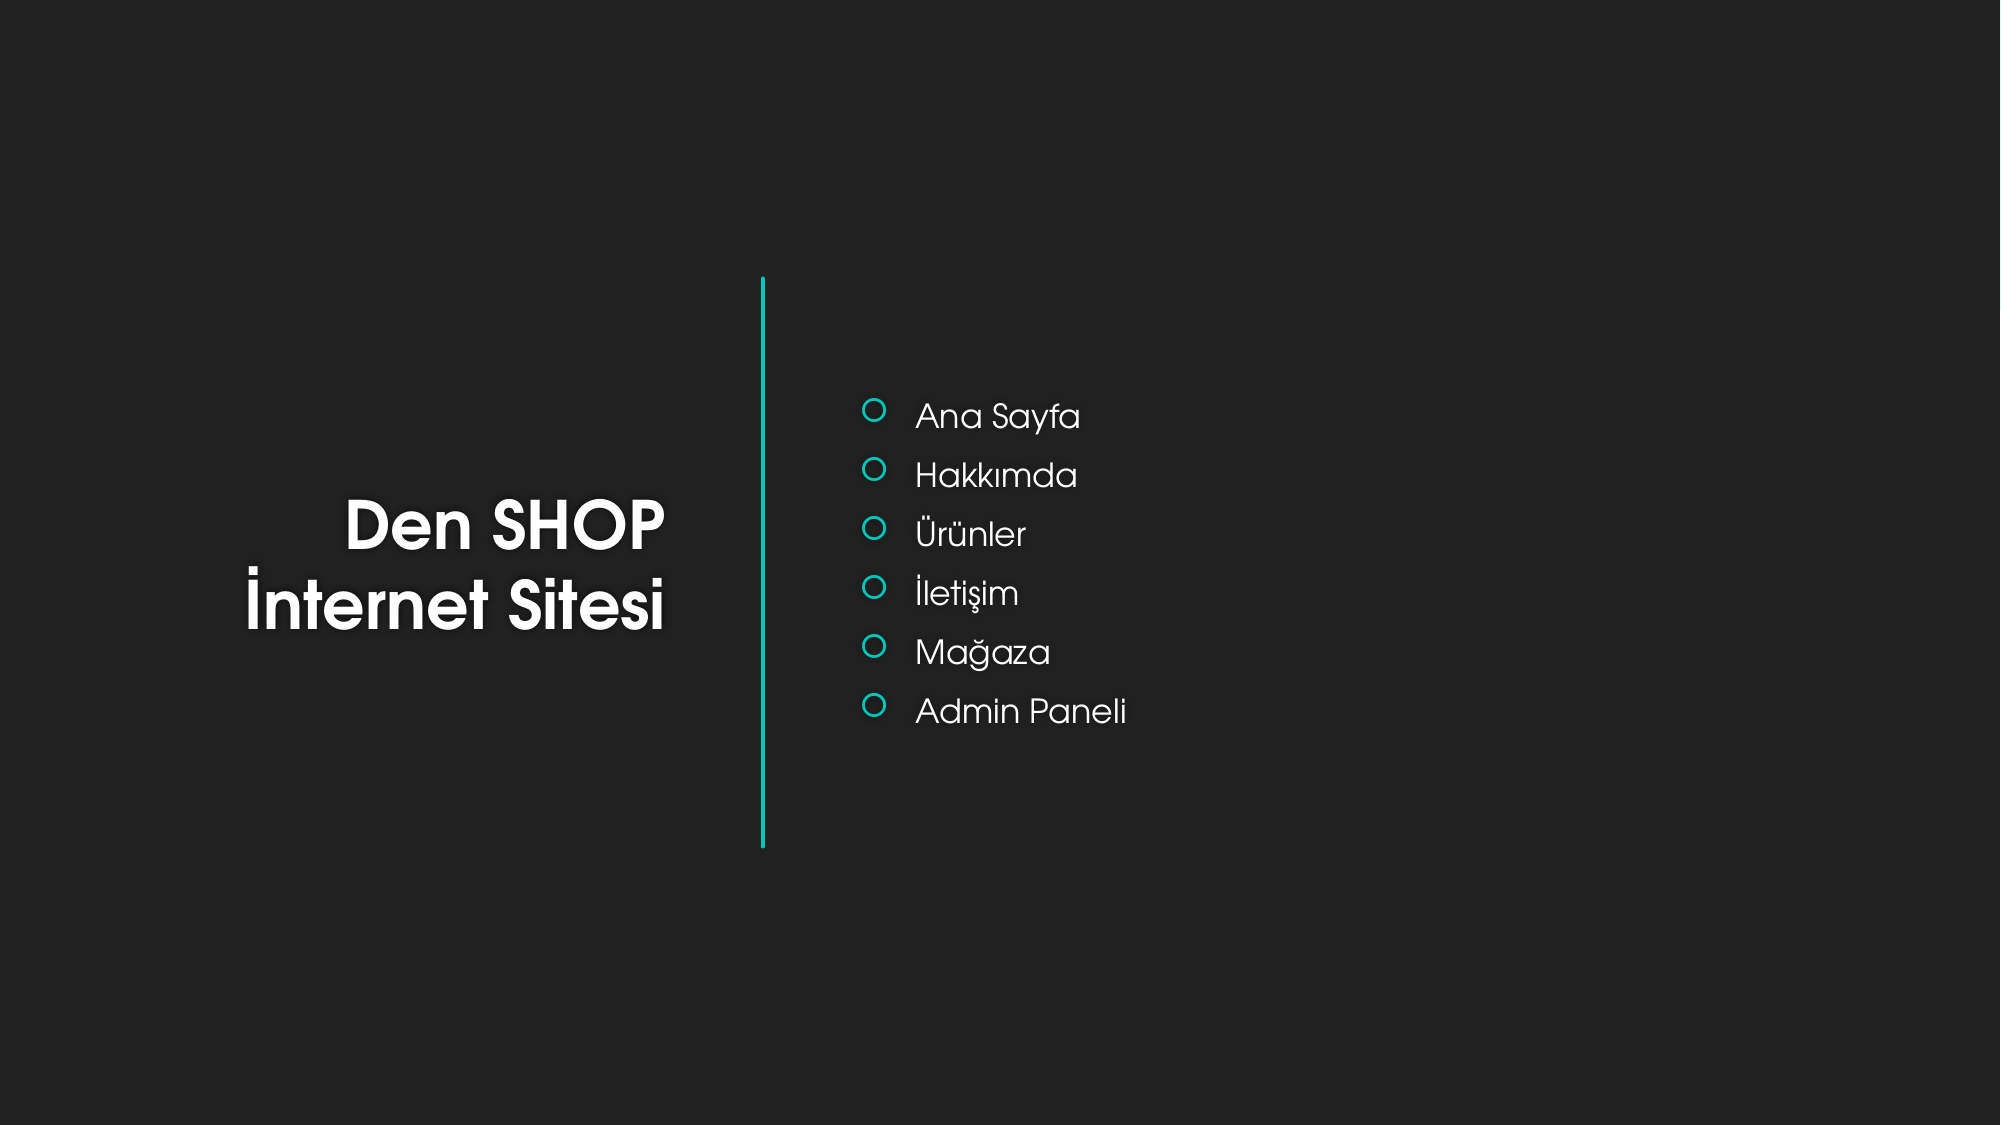

Ana Sayfa
Hakkımda
Ürünler
İletişim
Mağaza
Admin Paneli
# Den SHOP İnternet Sitesi